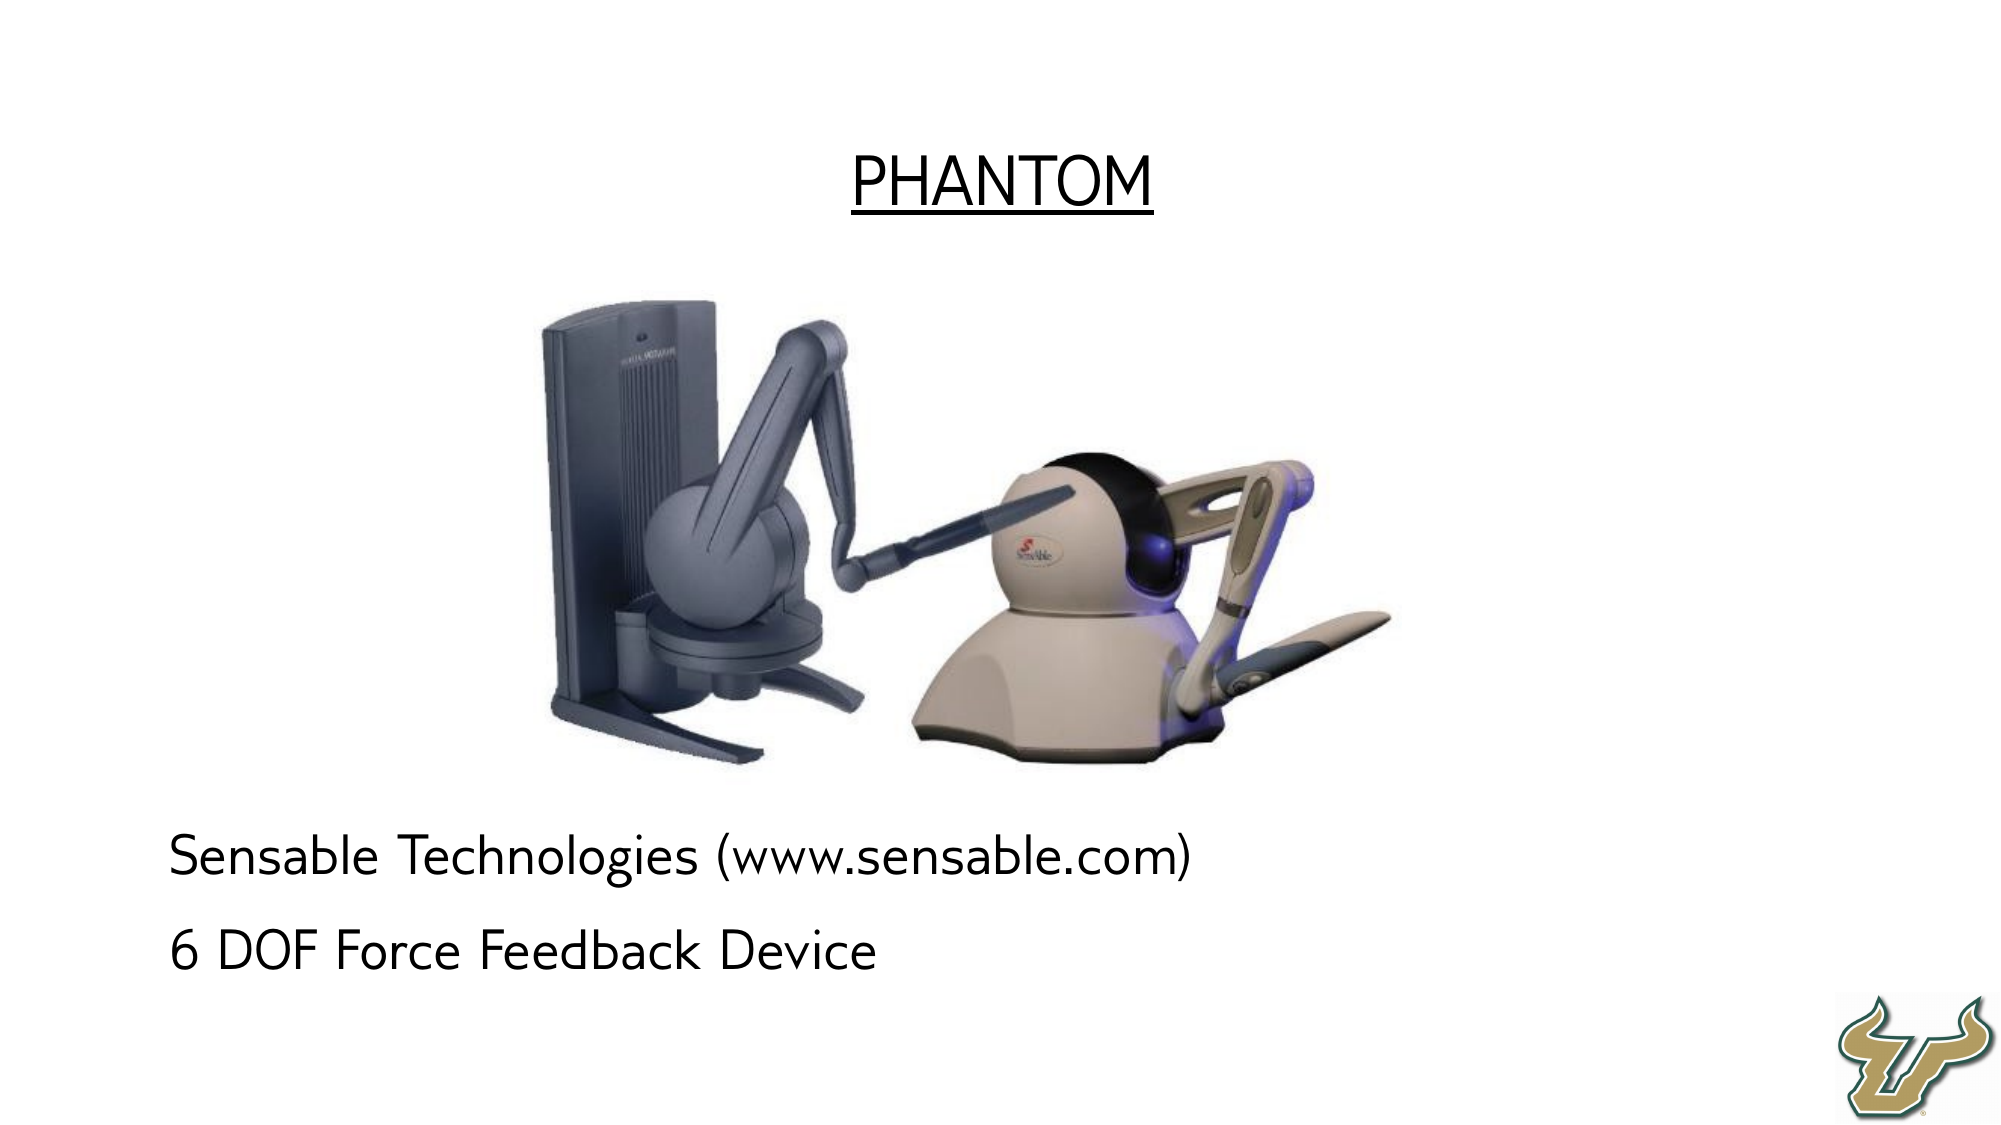

Phantom

Sensable Technologies (www.sensable.com)
6 DOF Force Feedback Device